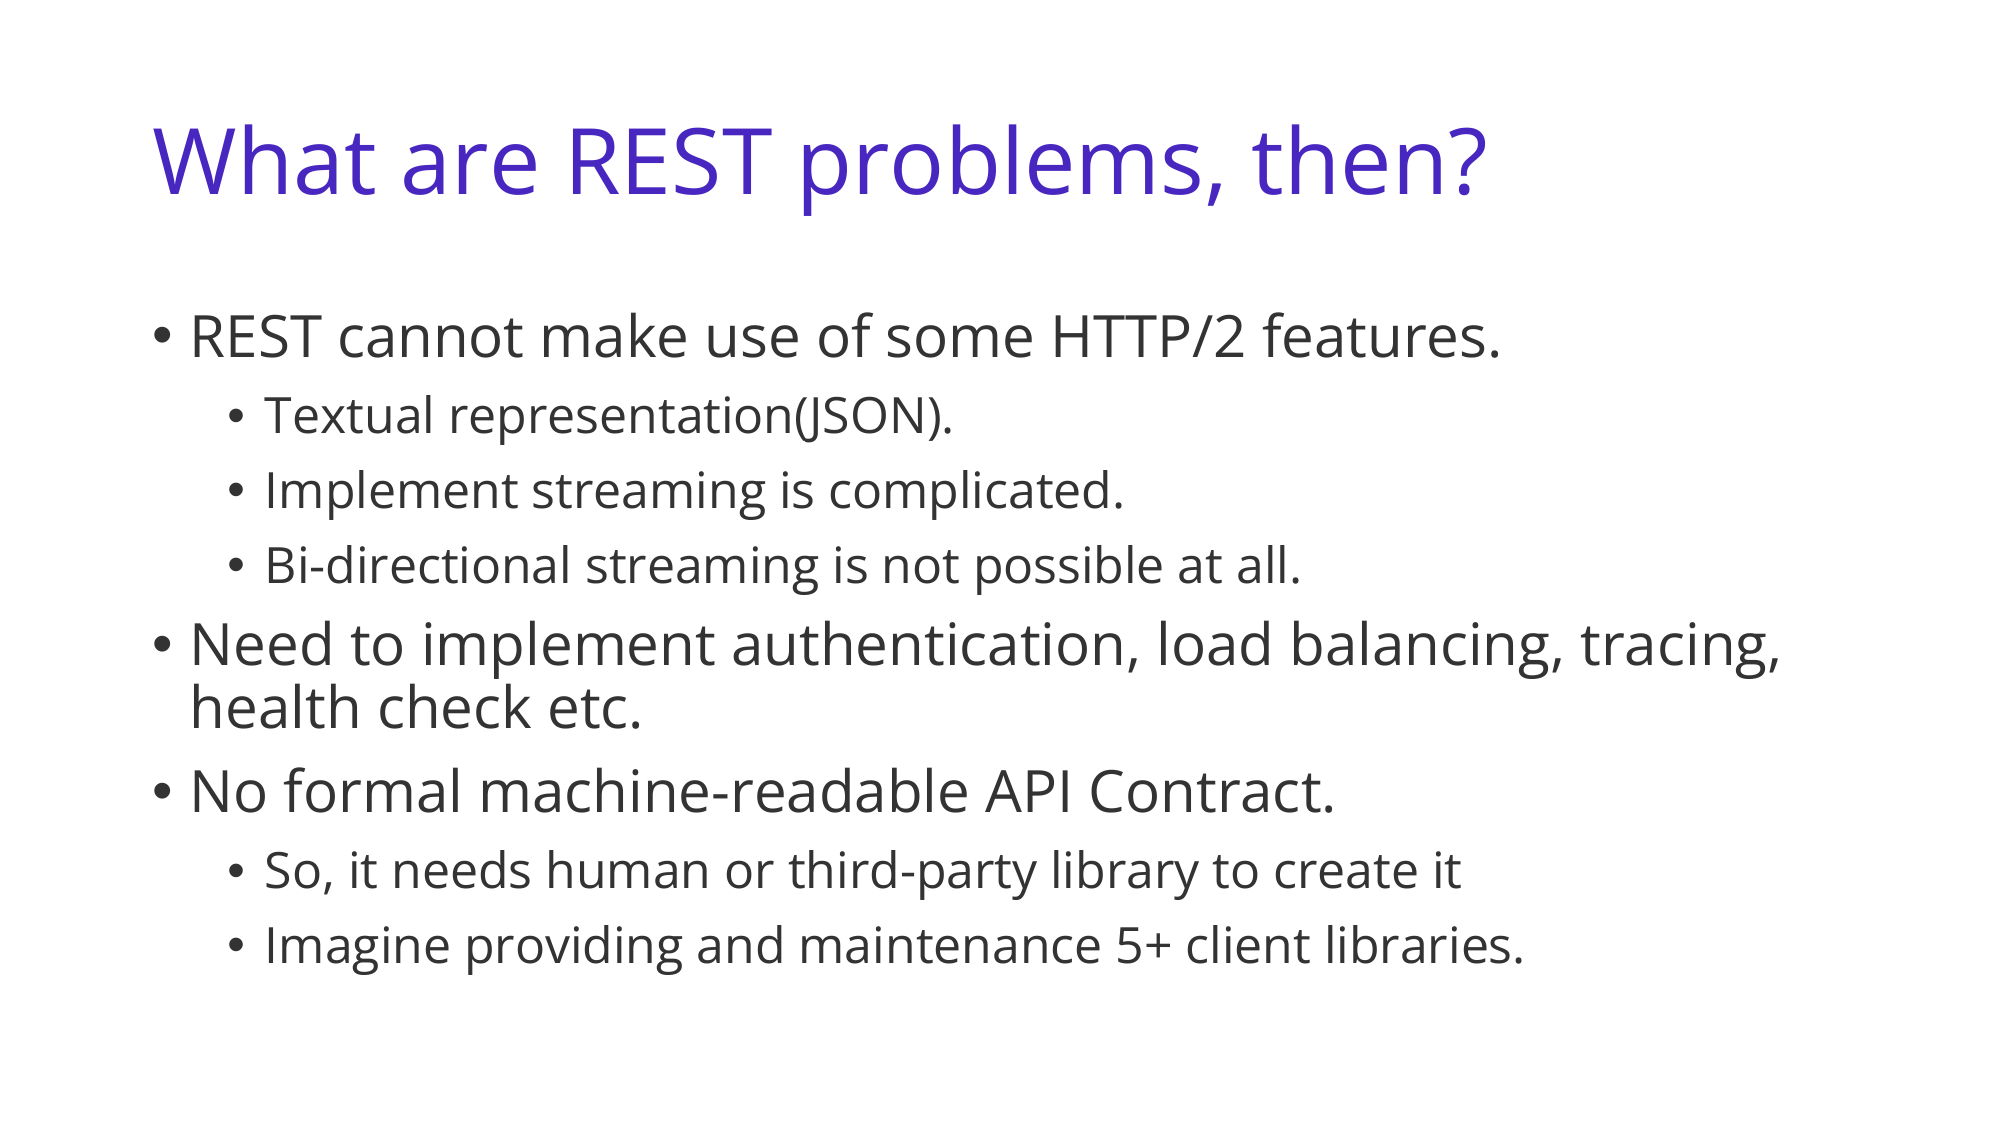

# What are REST problems, then?
REST cannot make use of some HTTP/2 features.
Textual representation(JSON).
Implement streaming is complicated.
Bi-directional streaming is not possible at all.
Need to implement authentication, load balancing, tracing, health check etc.
No formal machine-readable API Contract.
So, it needs human or third-party library to create it
Imagine providing and maintenance 5+ client libraries.